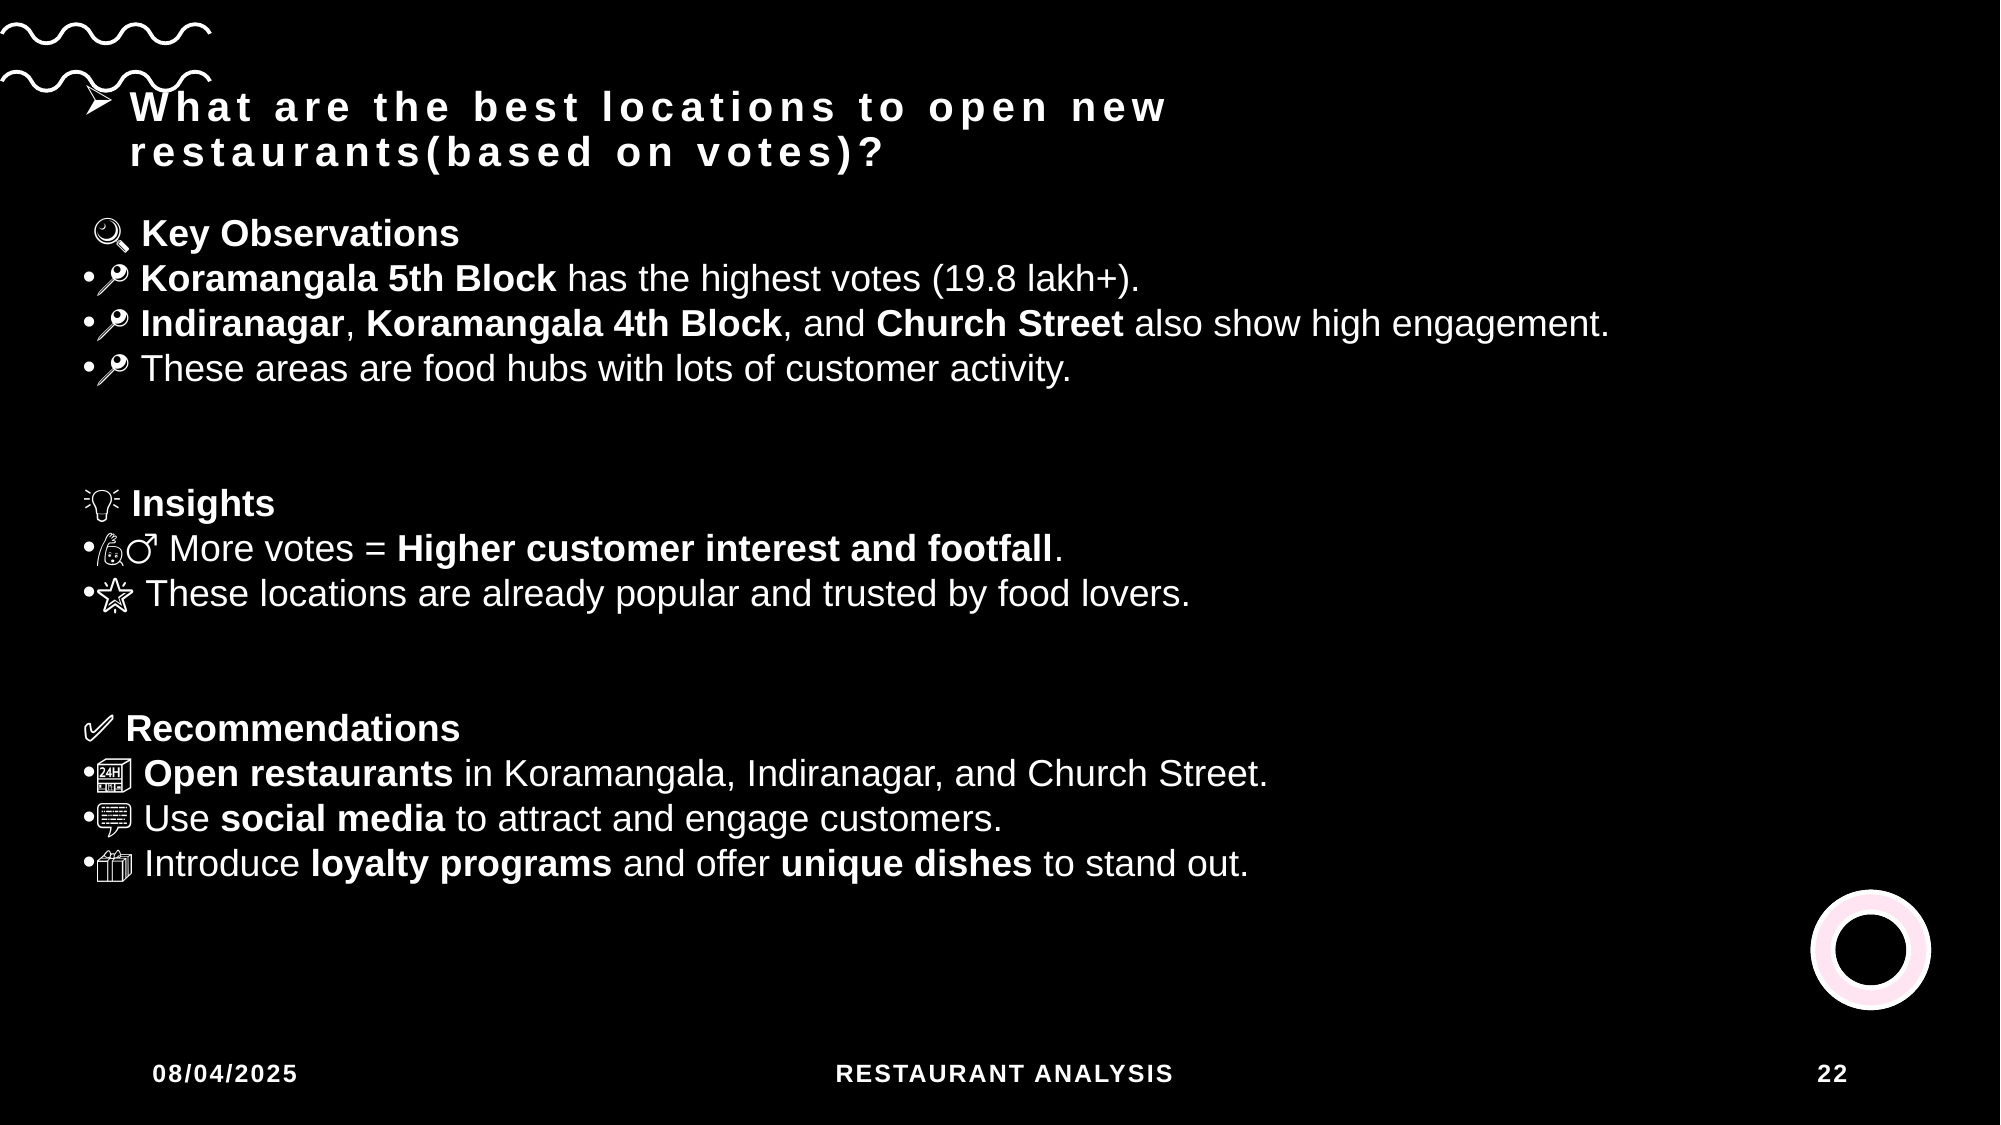

# What are the best locations to open new restaurants(based on votes)?
 🔍 Key Observations
📍 Koramangala 5th Block has the highest votes (19.8 lakh+).
📍 Indiranagar, Koramangala 4th Block, and Church Street also show high engagement.
📍 These areas are food hubs with lots of customer activity.

💡 Insights
🙋‍♂️ More votes = Higher customer interest and footfall.
🌟 These locations are already popular and trusted by food lovers.

✅ Recommendations
🏪 Open restaurants in Koramangala, Indiranagar, and Church Street.
💬 Use social media to attract and engage customers.
🎁 Introduce loyalty programs and offer unique dishes to stand out.

08/04/2025
 Restaurant Analysis
22